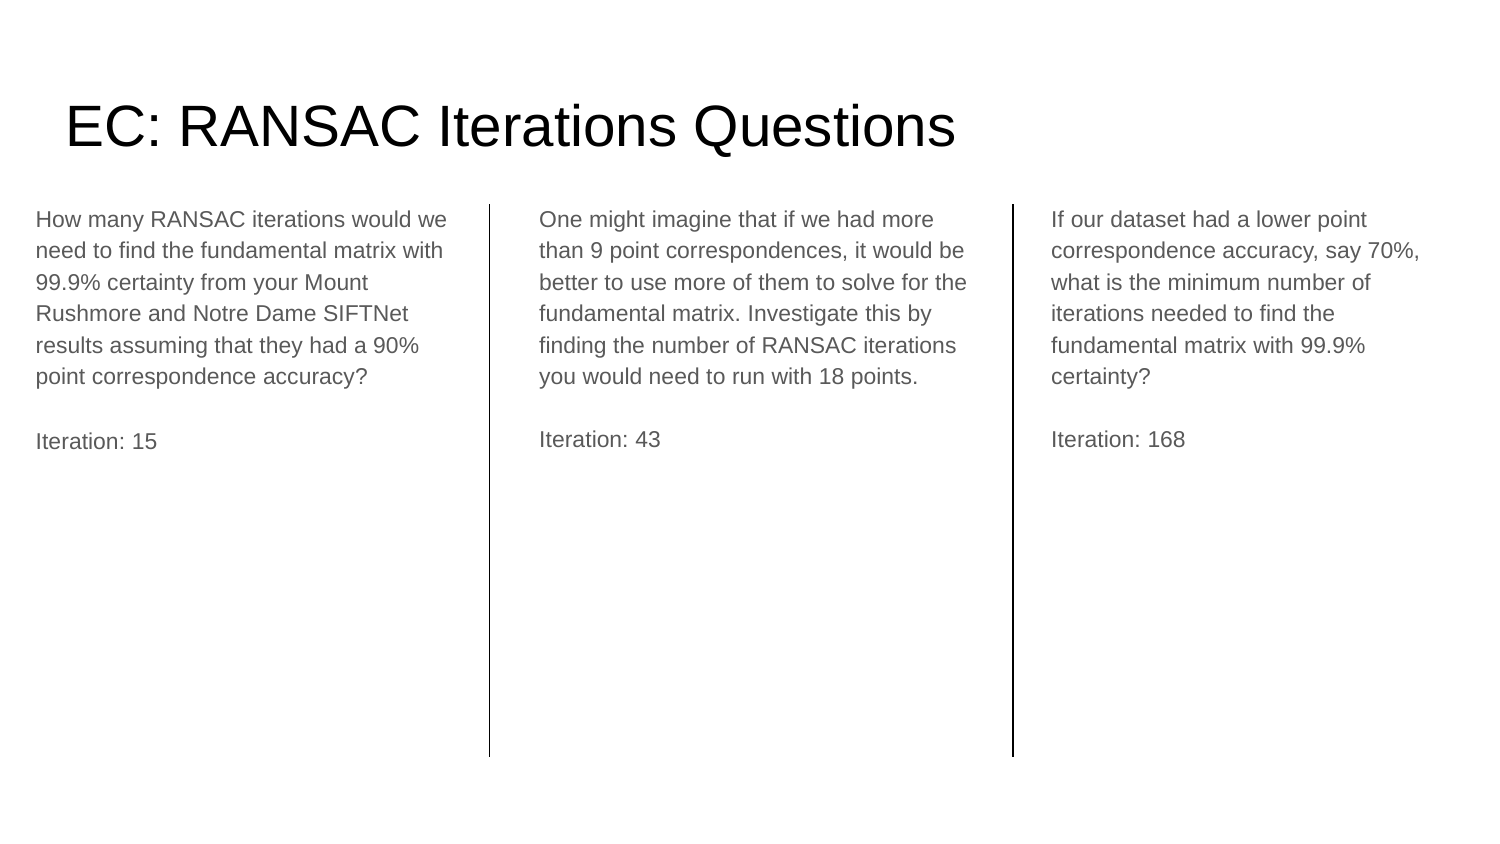

EC: RANSAC Iterations Questions
How many RANSAC iterations would we need to find the fundamental matrix with 99.9% certainty from your Mount Rushmore and Notre Dame SIFTNet results assuming that they had a 90% point correspondence accuracy?
Iteration: 15
One might imagine that if we had more than 9 point correspondences, it would be better to use more of them to solve for the fundamental matrix. Investigate this by finding the number of RANSAC iterations you would need to run with 18 points.

Iteration: 43
If our dataset had a lower point correspondence accuracy, say 70%, what is the minimum number of iterations needed to find the fundamental matrix with 99.9% certainty?

Iteration: 168